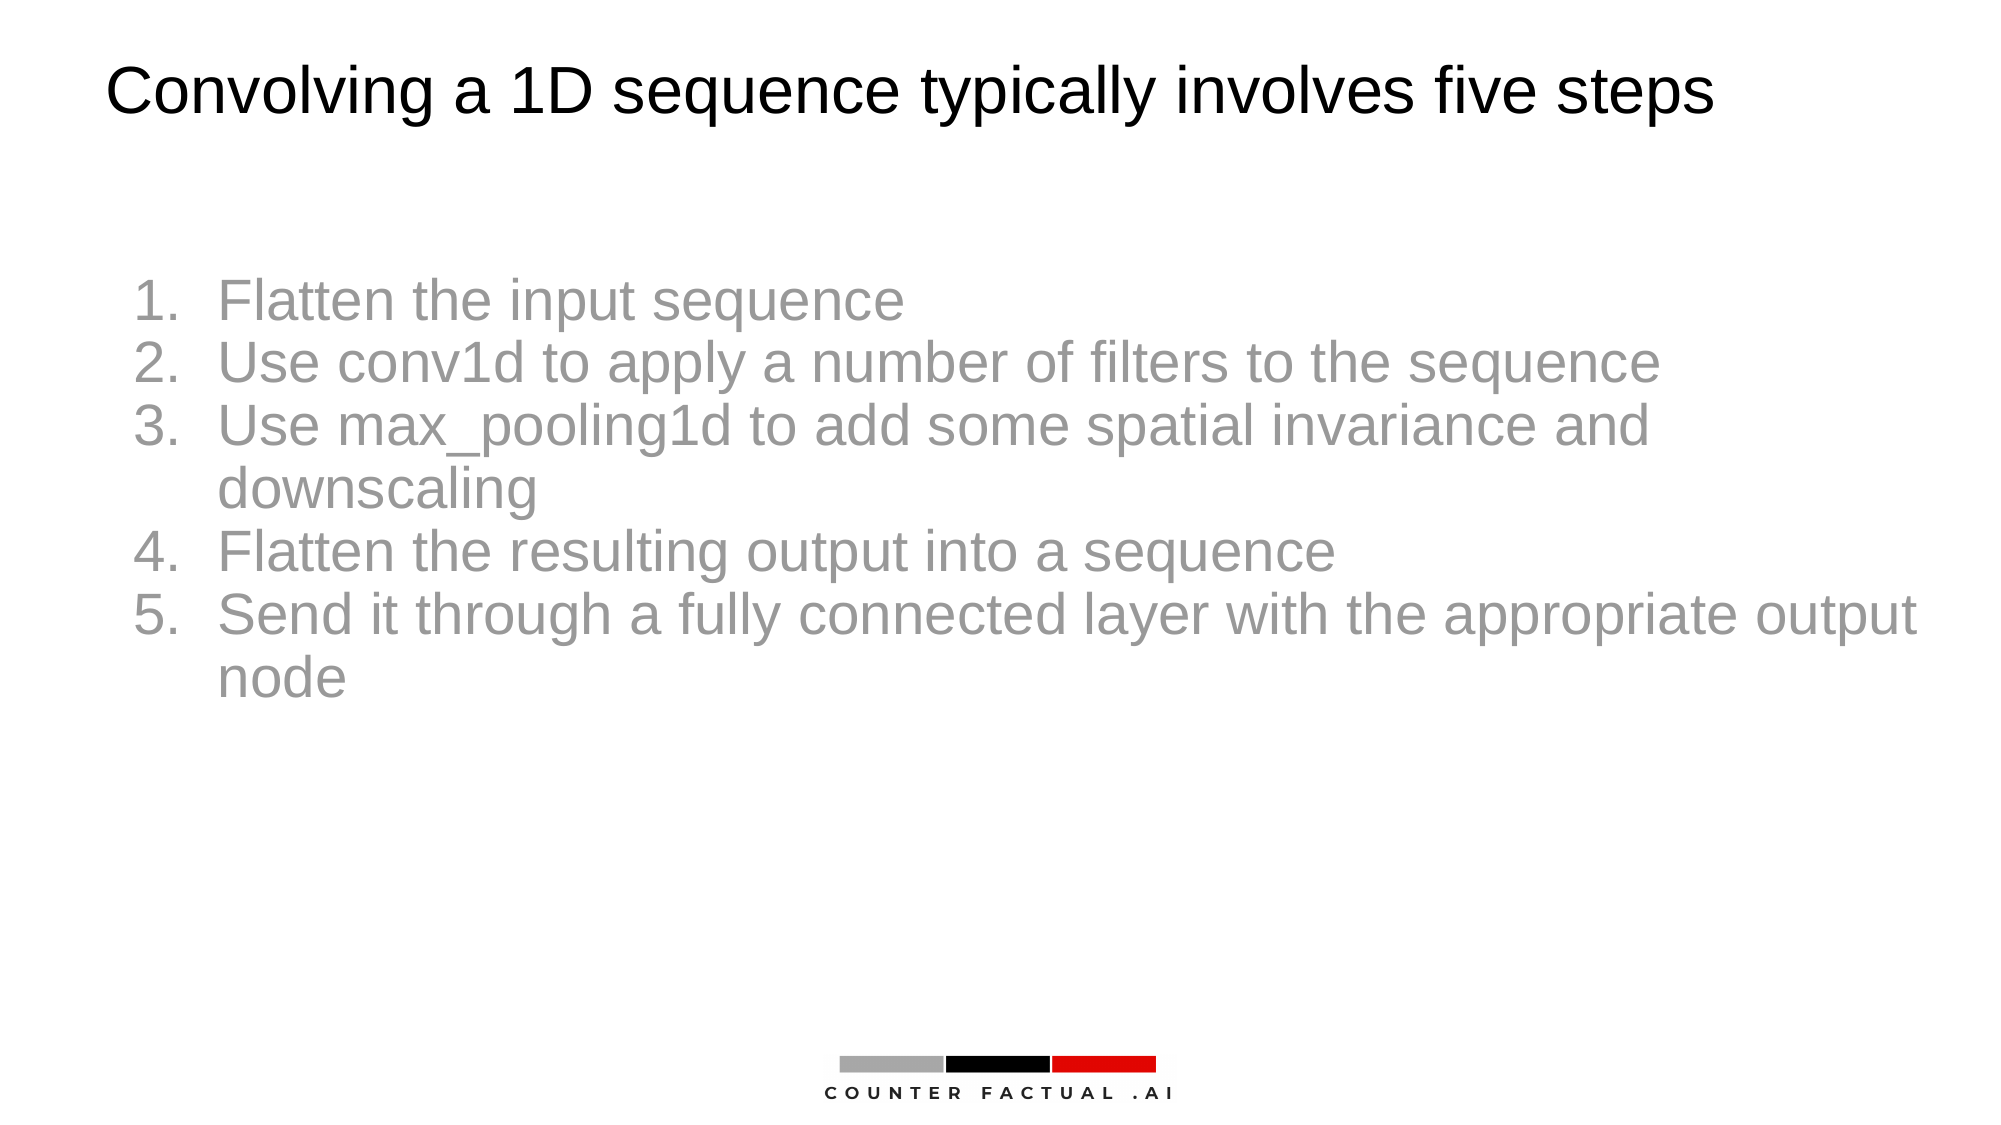

# Convolving a 1D sequence typically involves five steps
Flatten the input sequence
Use conv1d to apply a number of filters to the sequence
Use max_pooling1d to add some spatial invariance and downscaling
Flatten the resulting output into a sequence
Send it through a fully connected layer with the appropriate output node